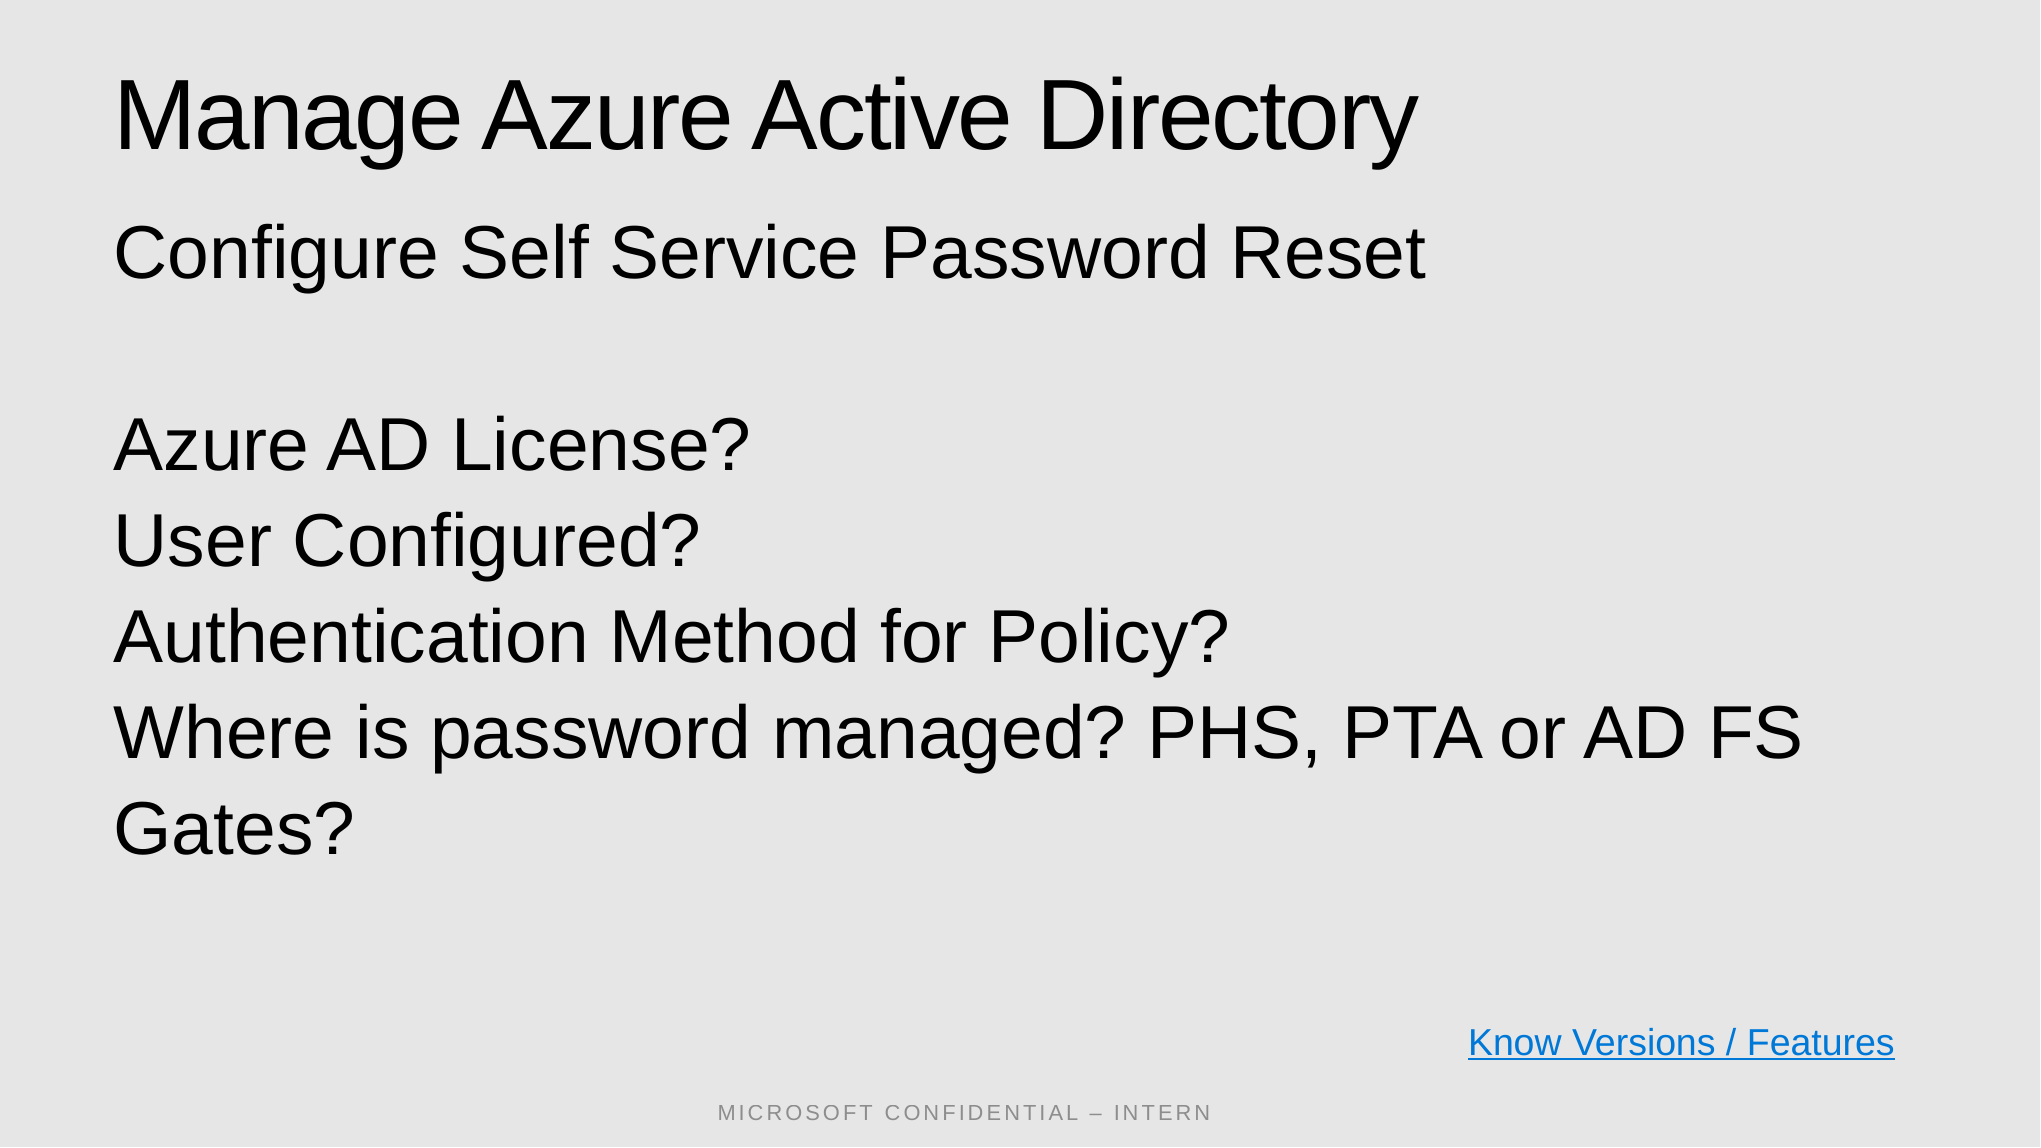

Manage Azure Active Directory
Configure Self Service Password Reset

Azure AD License?
User Configured?
Authentication Method for Policy?
Where is password managed? PHS, PTA or AD FS
Gates?

Know Versions / Features